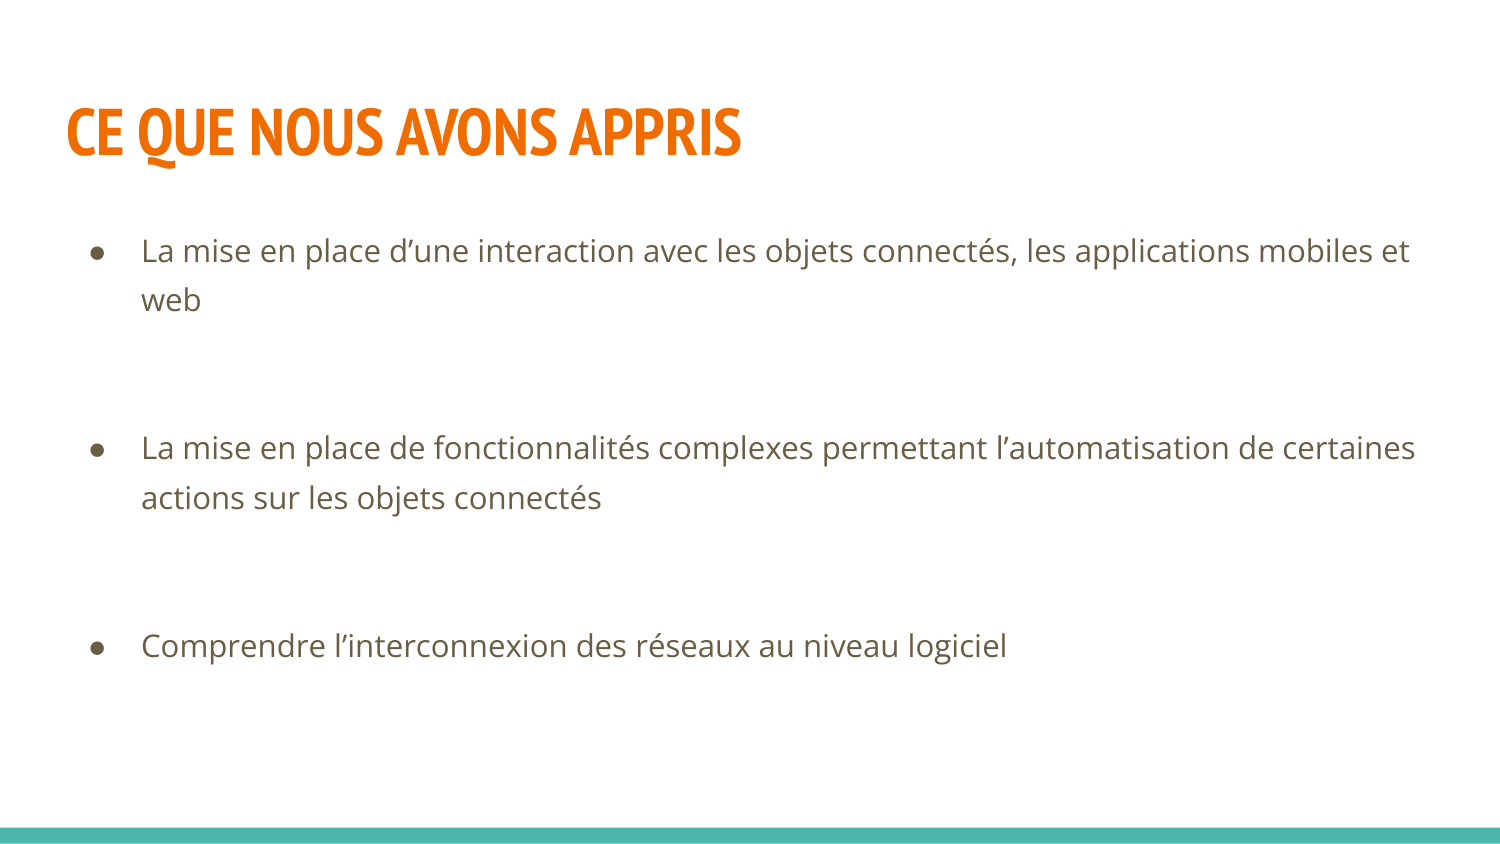

# CE QUE NOUS AVONS APPRIS
La mise en place d’une interaction avec les objets connectés, les applications mobiles et web

La mise en place de fonctionnalités complexes permettant l’automatisation de certaines actions sur les objets connectés

Comprendre l’interconnexion des réseaux au niveau logiciel